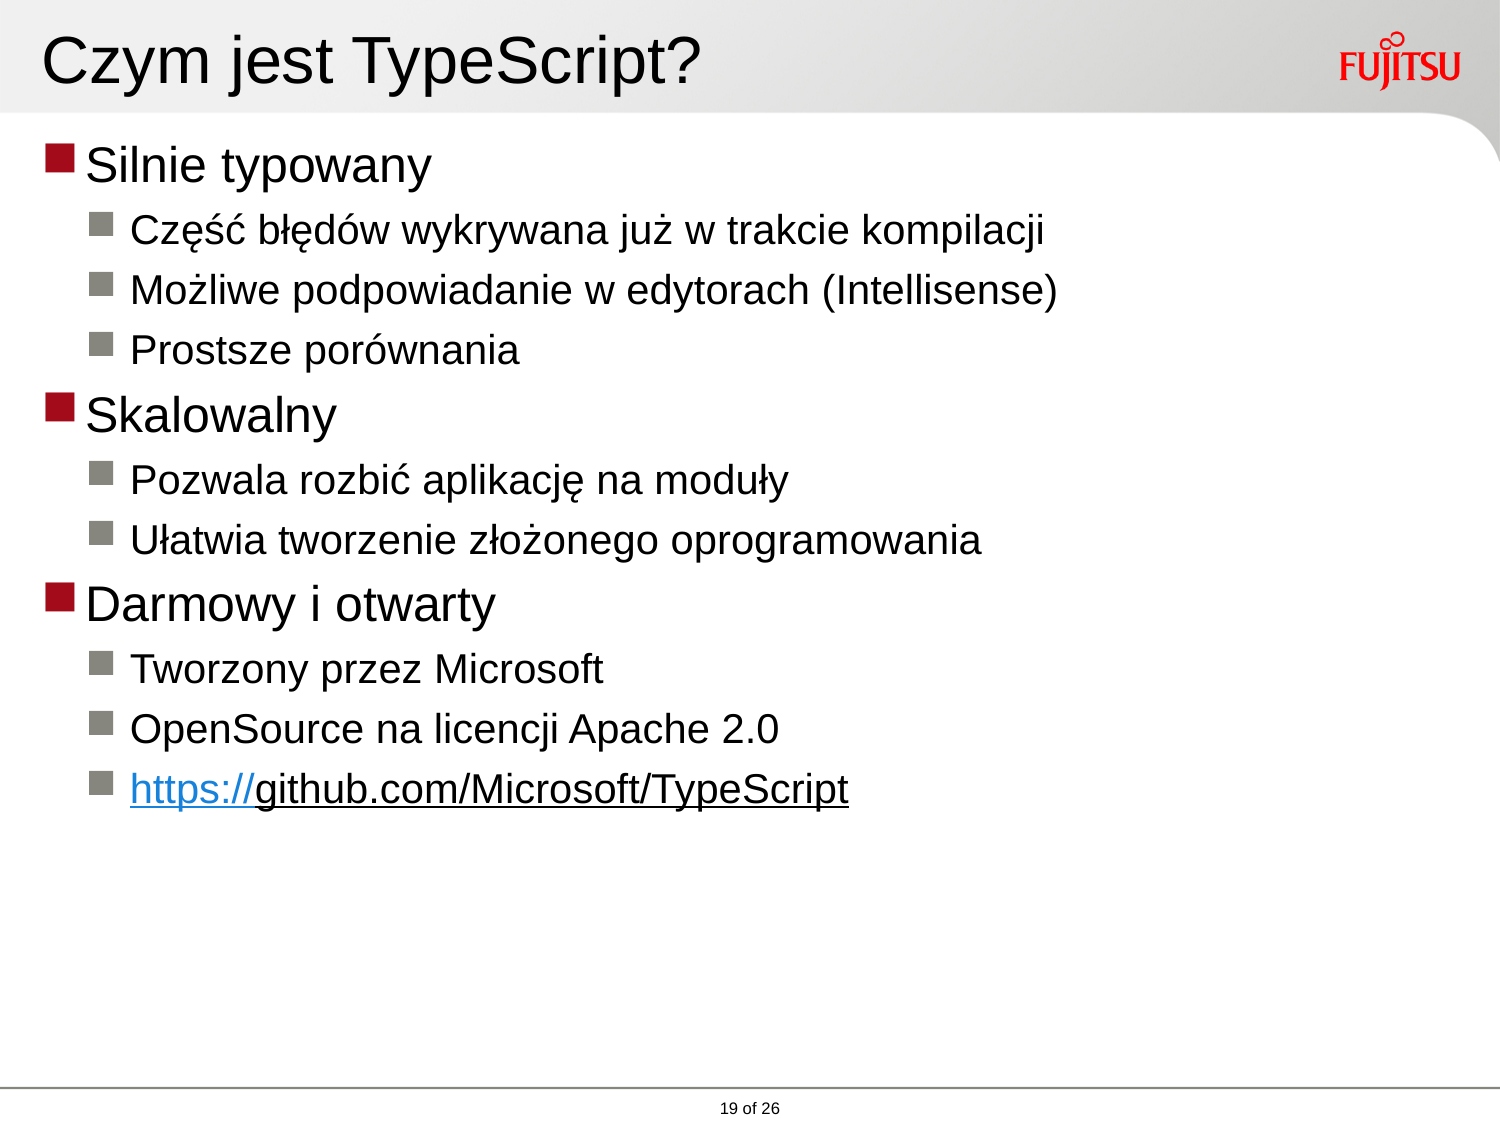

# Czym jest TypeScript?
Silnie typowany
Część błędów wykrywana już w trakcie kompilacji
Możliwe podpowiadanie w edytorach (Intellisense)
Prostsze porównania
Skalowalny
Pozwala rozbić aplikację na moduły
Ułatwia tworzenie złożonego oprogramowania
Darmowy i otwarty
Tworzony przez Microsoft
OpenSource na licencji Apache 2.0
https://github.com/Microsoft/TypeScript